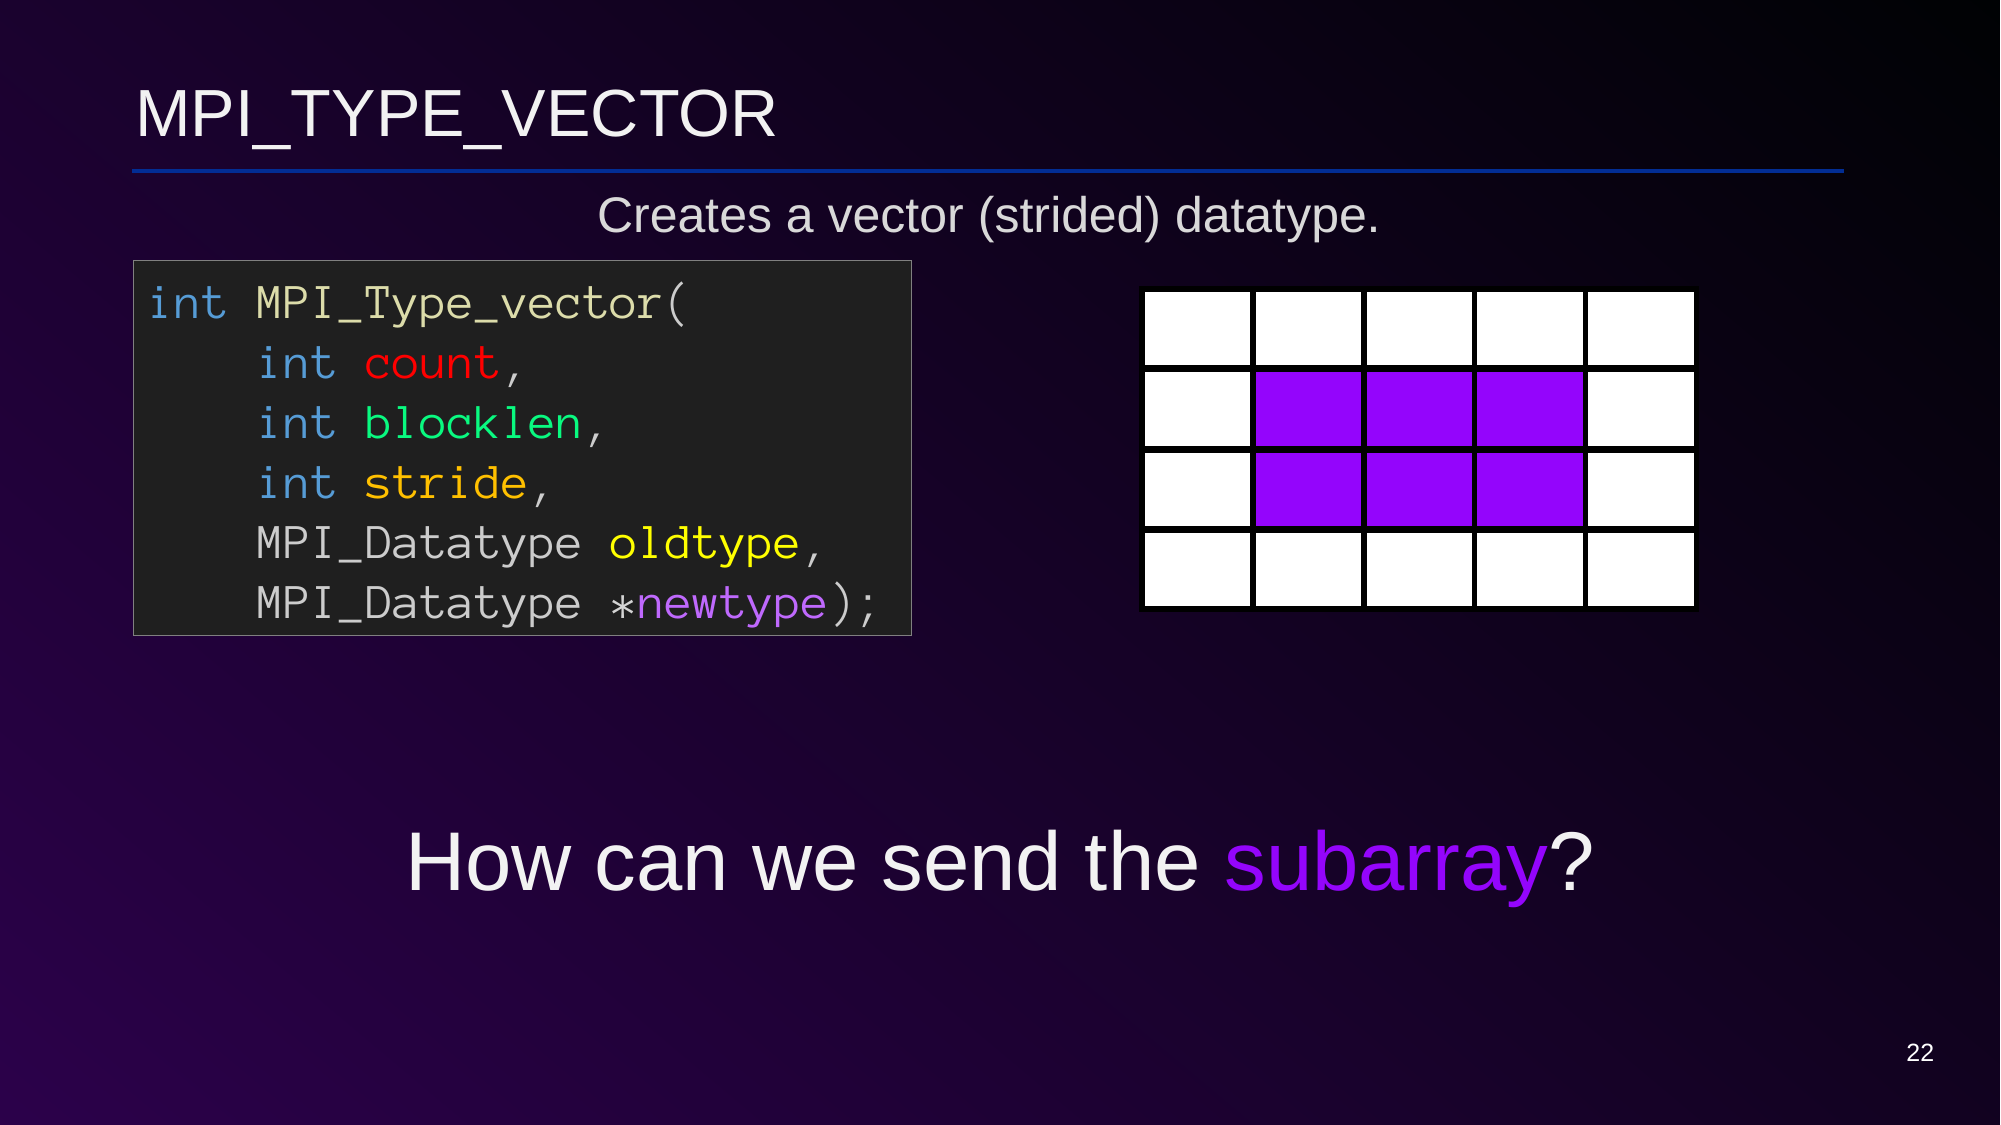

# MPI_Type_vector

Creates a vector (strided) datatype.
int MPI_Type_vector(
    int count,
    int blocklen,
    int stride,
    MPI_Datatype oldtype,
    MPI_Datatype *newtype);
|  |  |  |  |  |
| --- | --- | --- | --- | --- |
|  |  |  |  |  |
| --- | --- | --- | --- | --- |
|  |  |  |  |  |
| --- | --- | --- | --- | --- |
|  |  |  |  |  |
| --- | --- | --- | --- | --- |
How can we send the subarray?
22